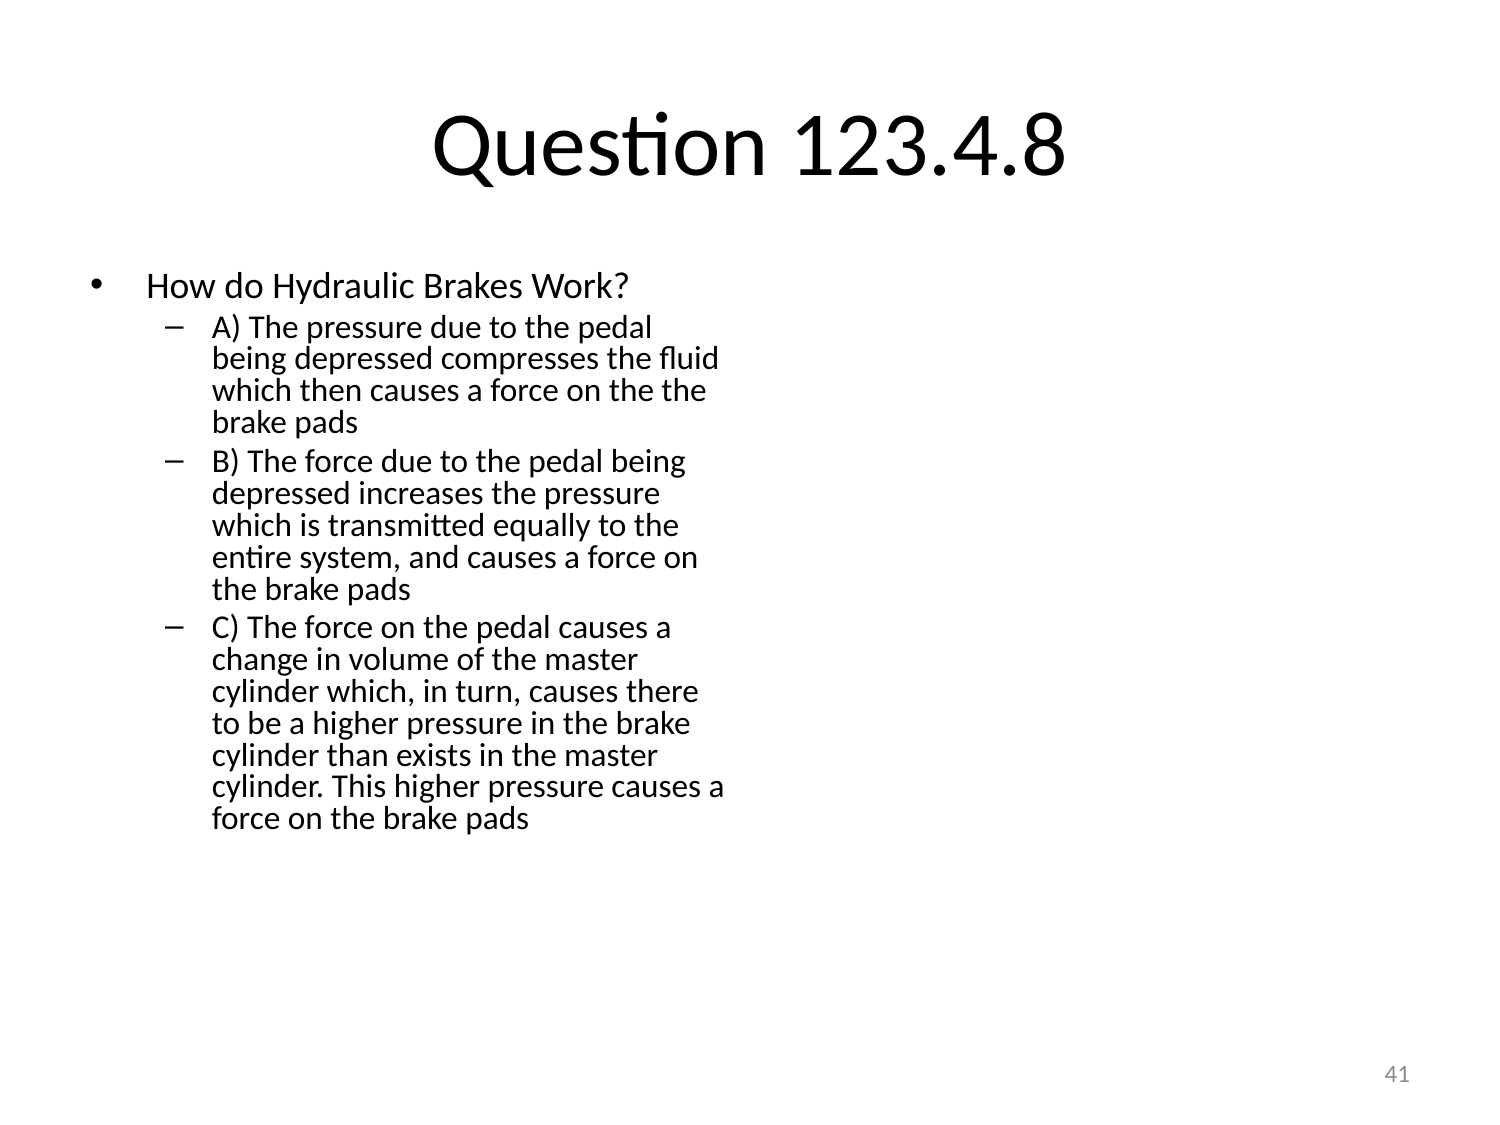

# Question 123.4.8
How do Hydraulic Brakes Work?
A) The pressure due to the pedal being depressed compresses the fluid which then causes a force on the the brake pads
B) The force due to the pedal being depressed increases the pressure which is transmitted equally to the entire system, and causes a force on the brake pads
C) The force on the pedal causes a change in volume of the master cylinder which, in turn, causes there to be a higher pressure in the brake cylinder than exists in the master cylinder. This higher pressure causes a force on the brake pads
41